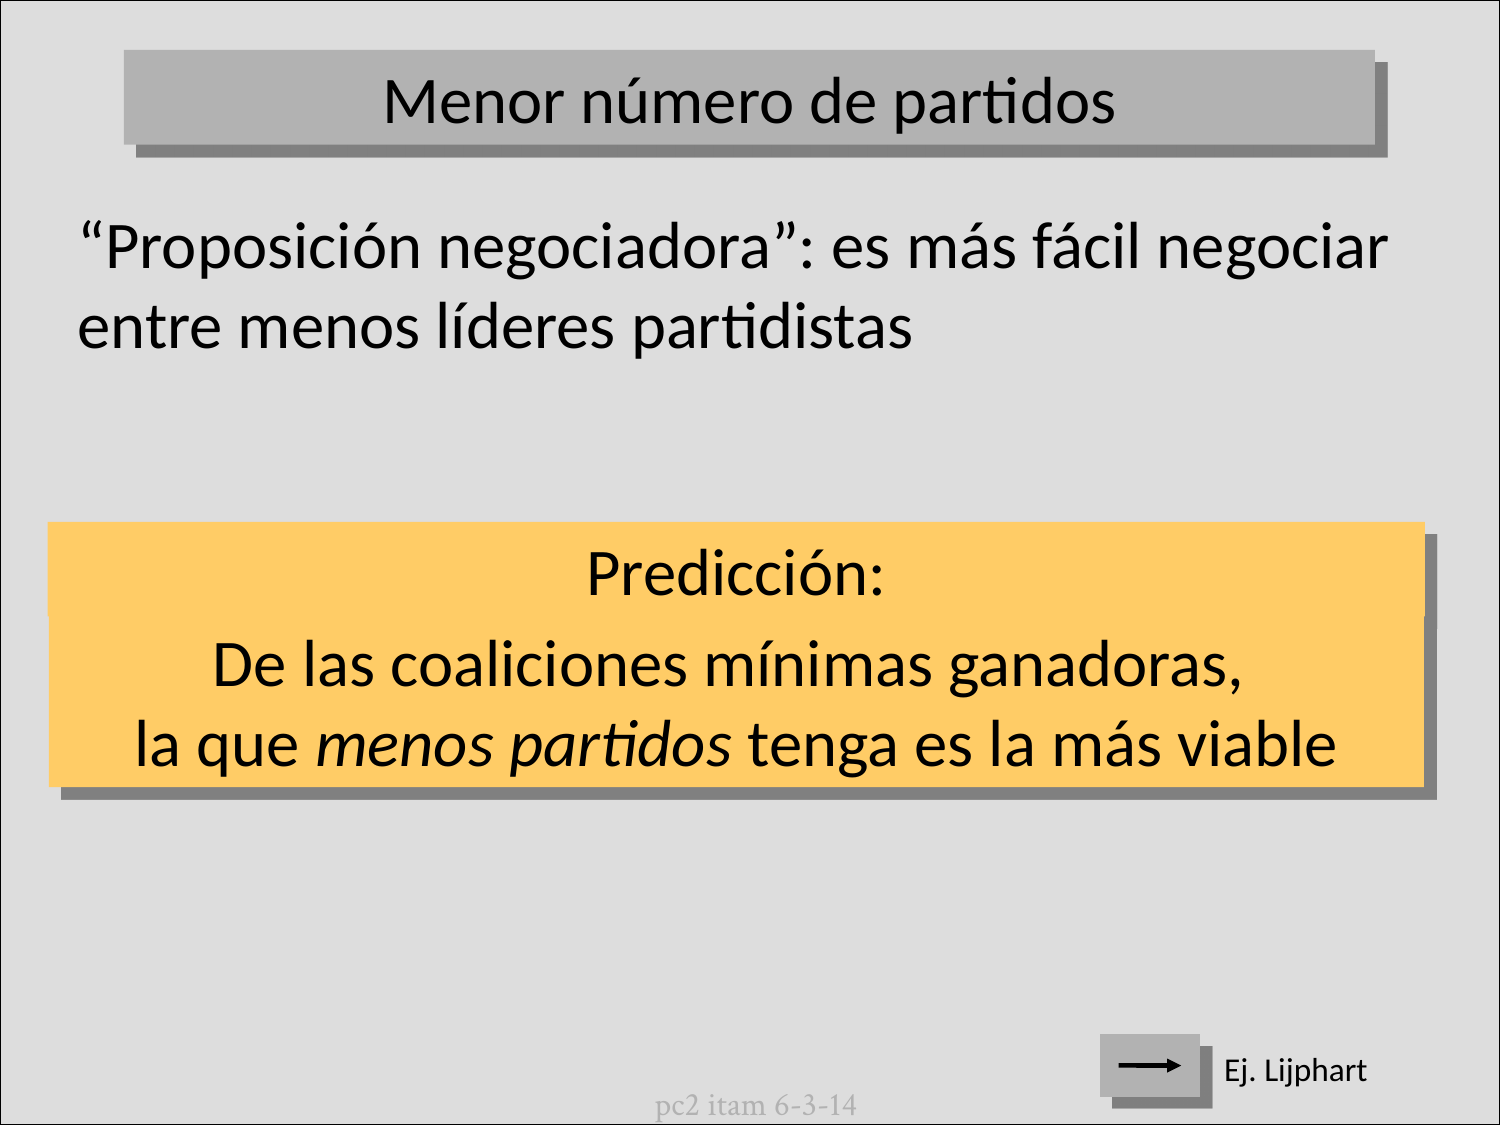

Menor número de partidos
“Proposición negociadora”: es más fácil negociar entre menos líderes partidistas
Predicción:
De las coaliciones mínimas ganadoras,
la que menos partidos tenga es la más viable

Ej. Lijphart